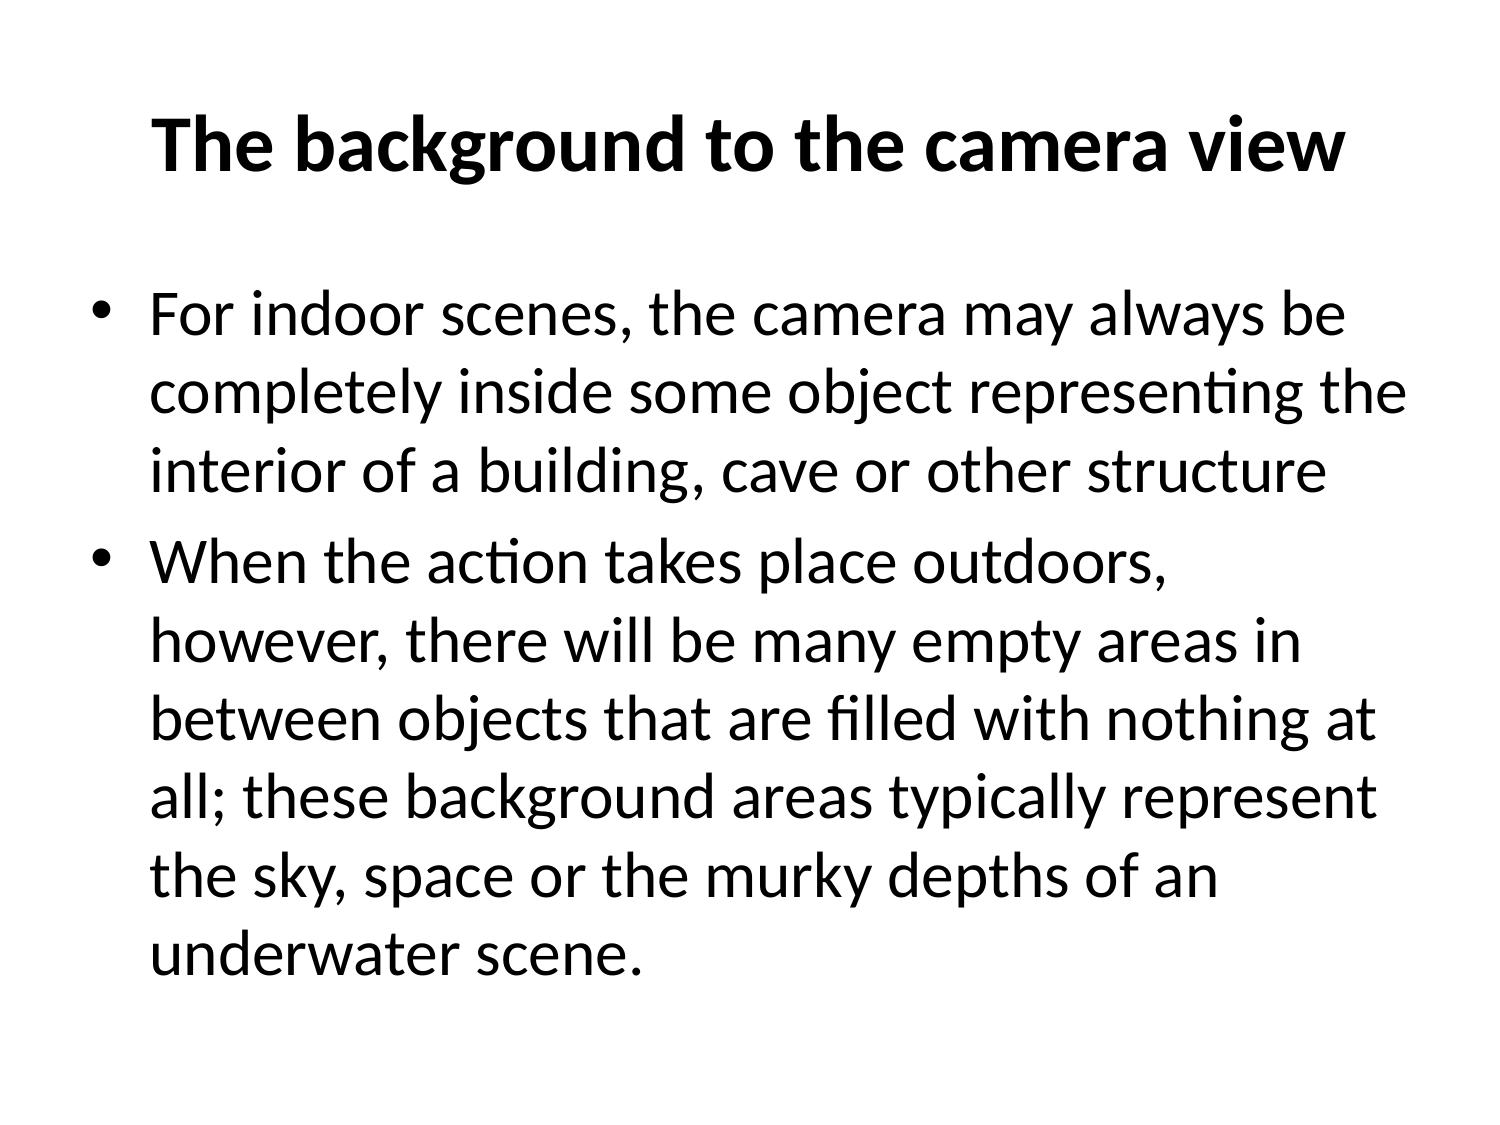

# The background to the camera view
For indoor scenes, the camera may always be completely inside some object representing the interior of a building, cave or other structure
When the action takes place outdoors, however, there will be many empty areas in between objects that are filled with nothing at all; these background areas typically represent the sky, space or the murky depths of an underwater scene.